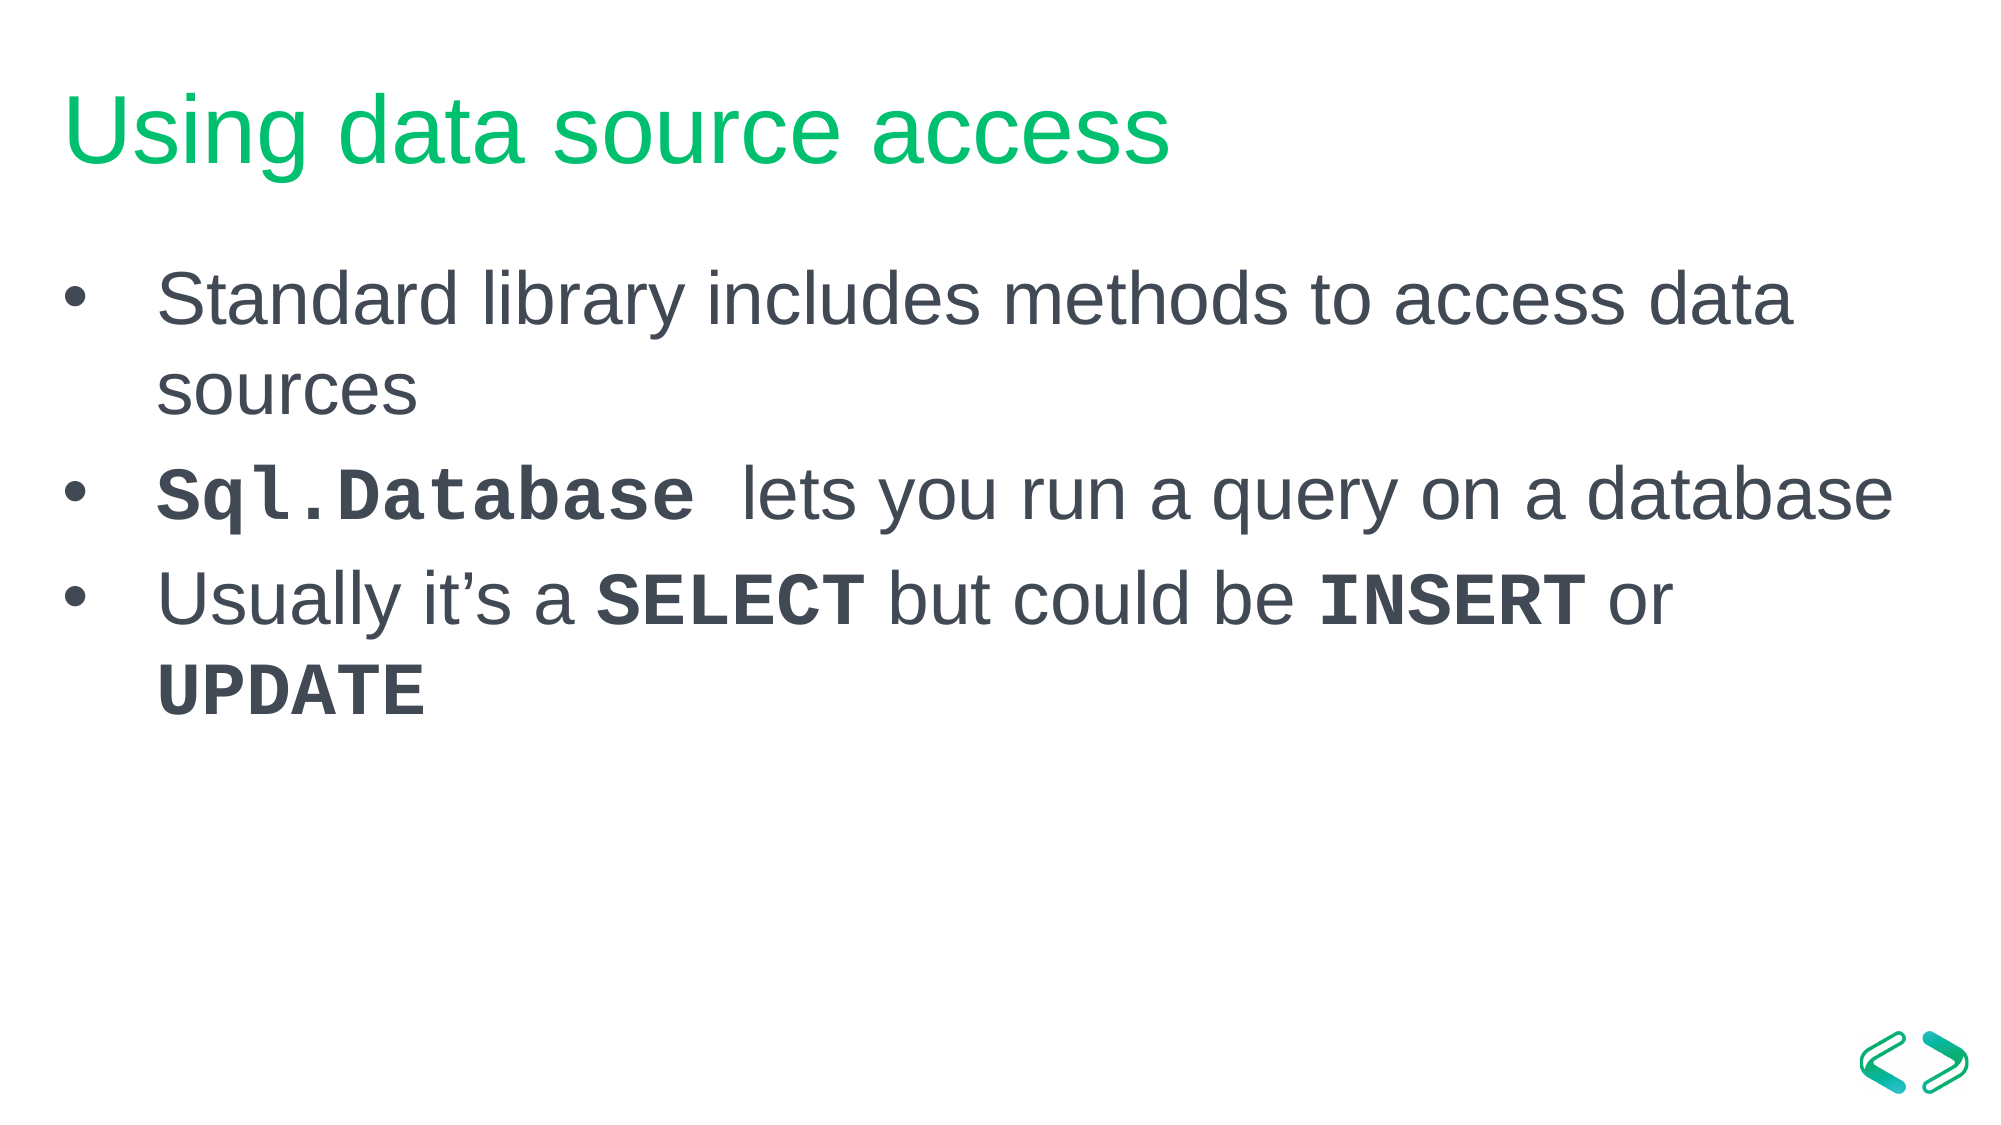

# Using data source access
Standard library includes methods to access data sources
Sql.Database lets you run a query on a database
Usually it’s a SELECT but could be INSERT or UPDATE